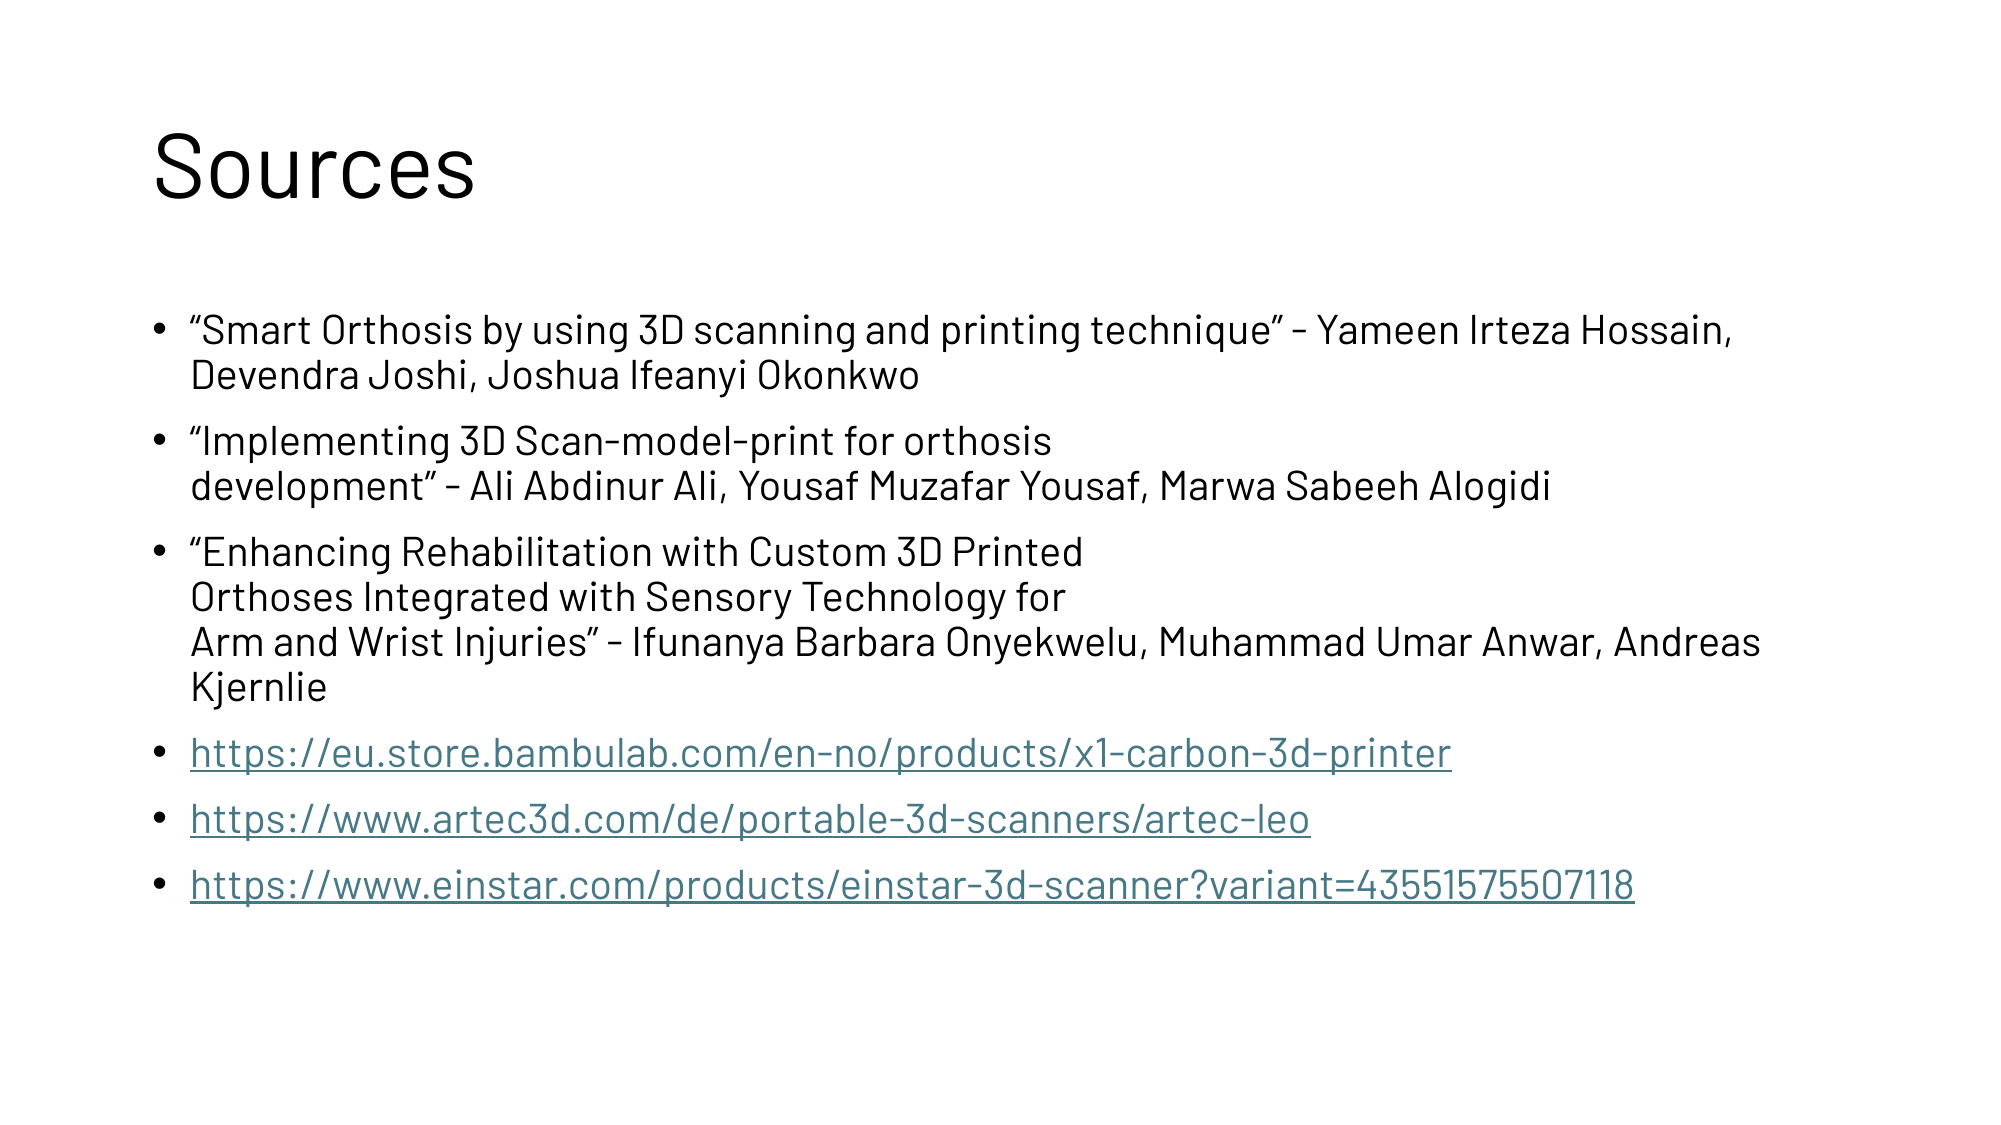

# Sources
“Smart Orthosis by using 3D scanning and printing technique” - Yameen Irteza Hossain, Devendra Joshi, Joshua Ifeanyi Okonkwo
“Implementing 3D Scan-model-print for orthosis
development” - Ali Abdinur Ali, Yousaf Muzafar Yousaf, Marwa Sabeeh Alogidi
“Enhancing Rehabilitation with Custom 3D Printed
Orthoses Integrated with Sensory Technology for
Arm and Wrist Injuries” - Ifunanya Barbara Onyekwelu, Muhammad Umar Anwar, Andreas Kjernlie
https://eu.store.bambulab.com/en-no/products/x1-carbon-3d-printer
https://www.artec3d.com/de/portable-3d-scanners/artec-leo
https://www.einstar.com/products/einstar-3d-scanner?variant=43551575507118